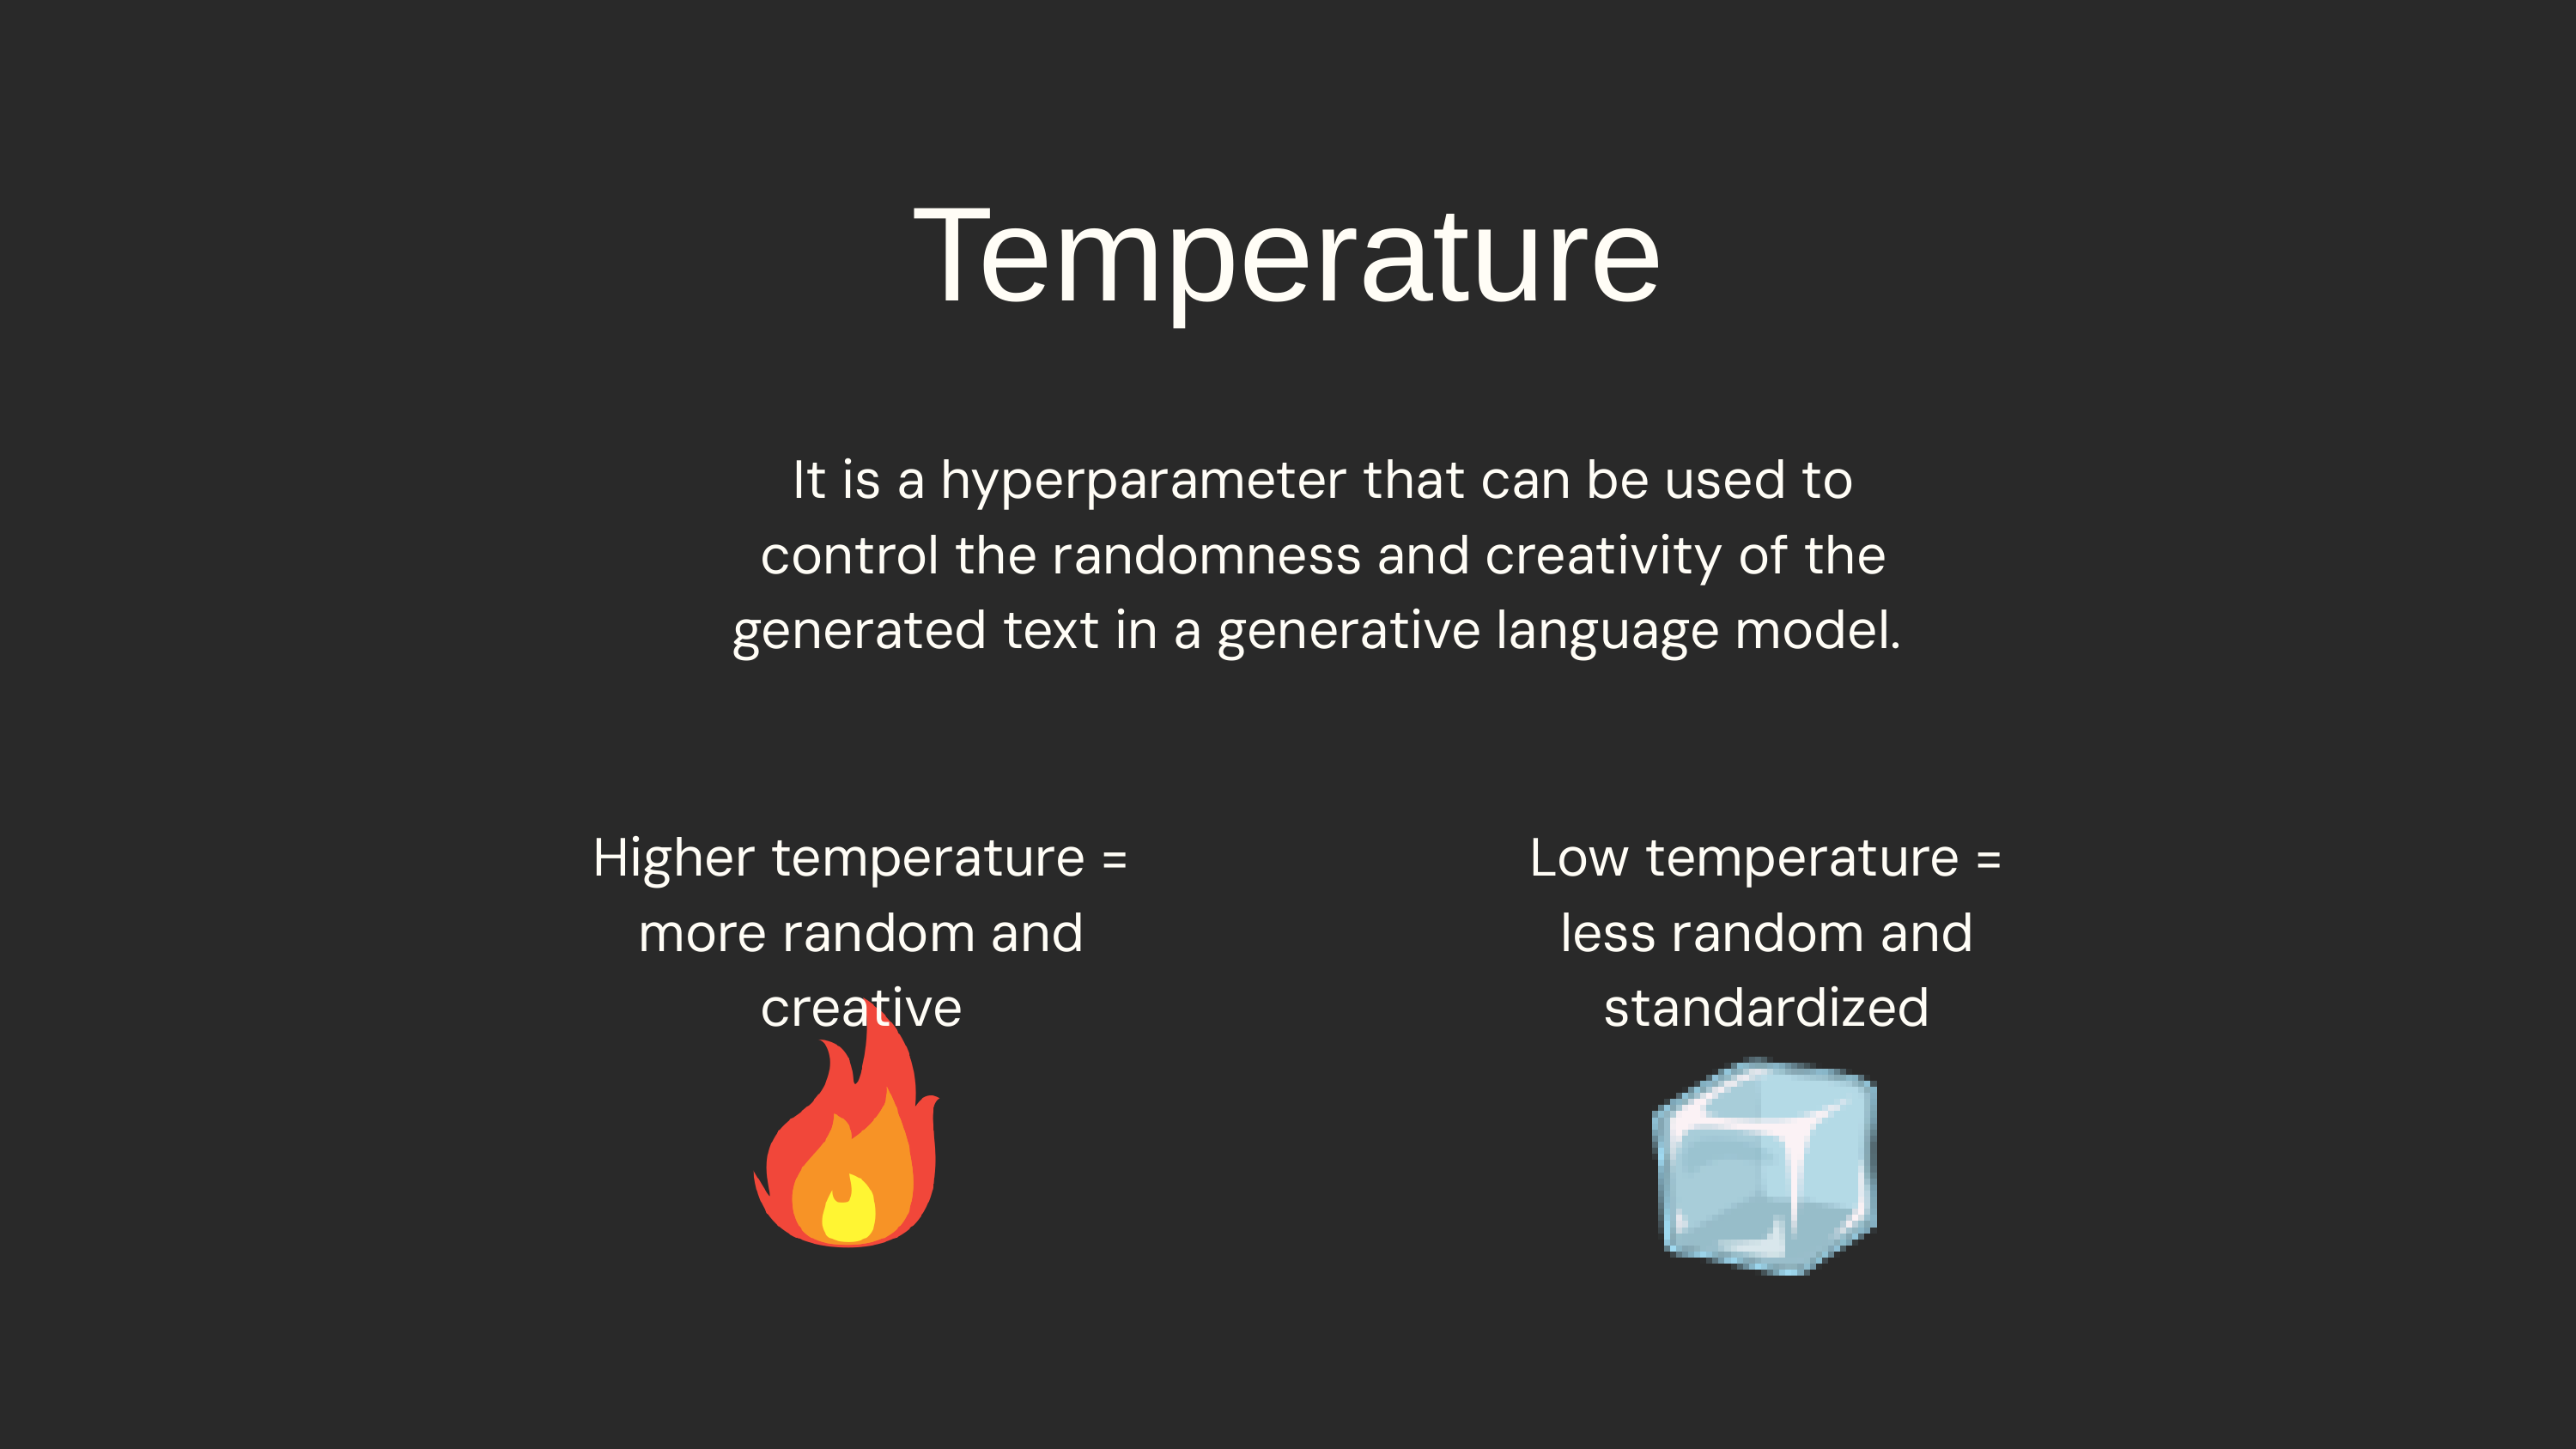

Temperature
It is a hyperparameter that can be used to control the randomness and creativity of the generated text in a generative language model.
Higher temperature = more random and creative
Low temperature = less random and standardized